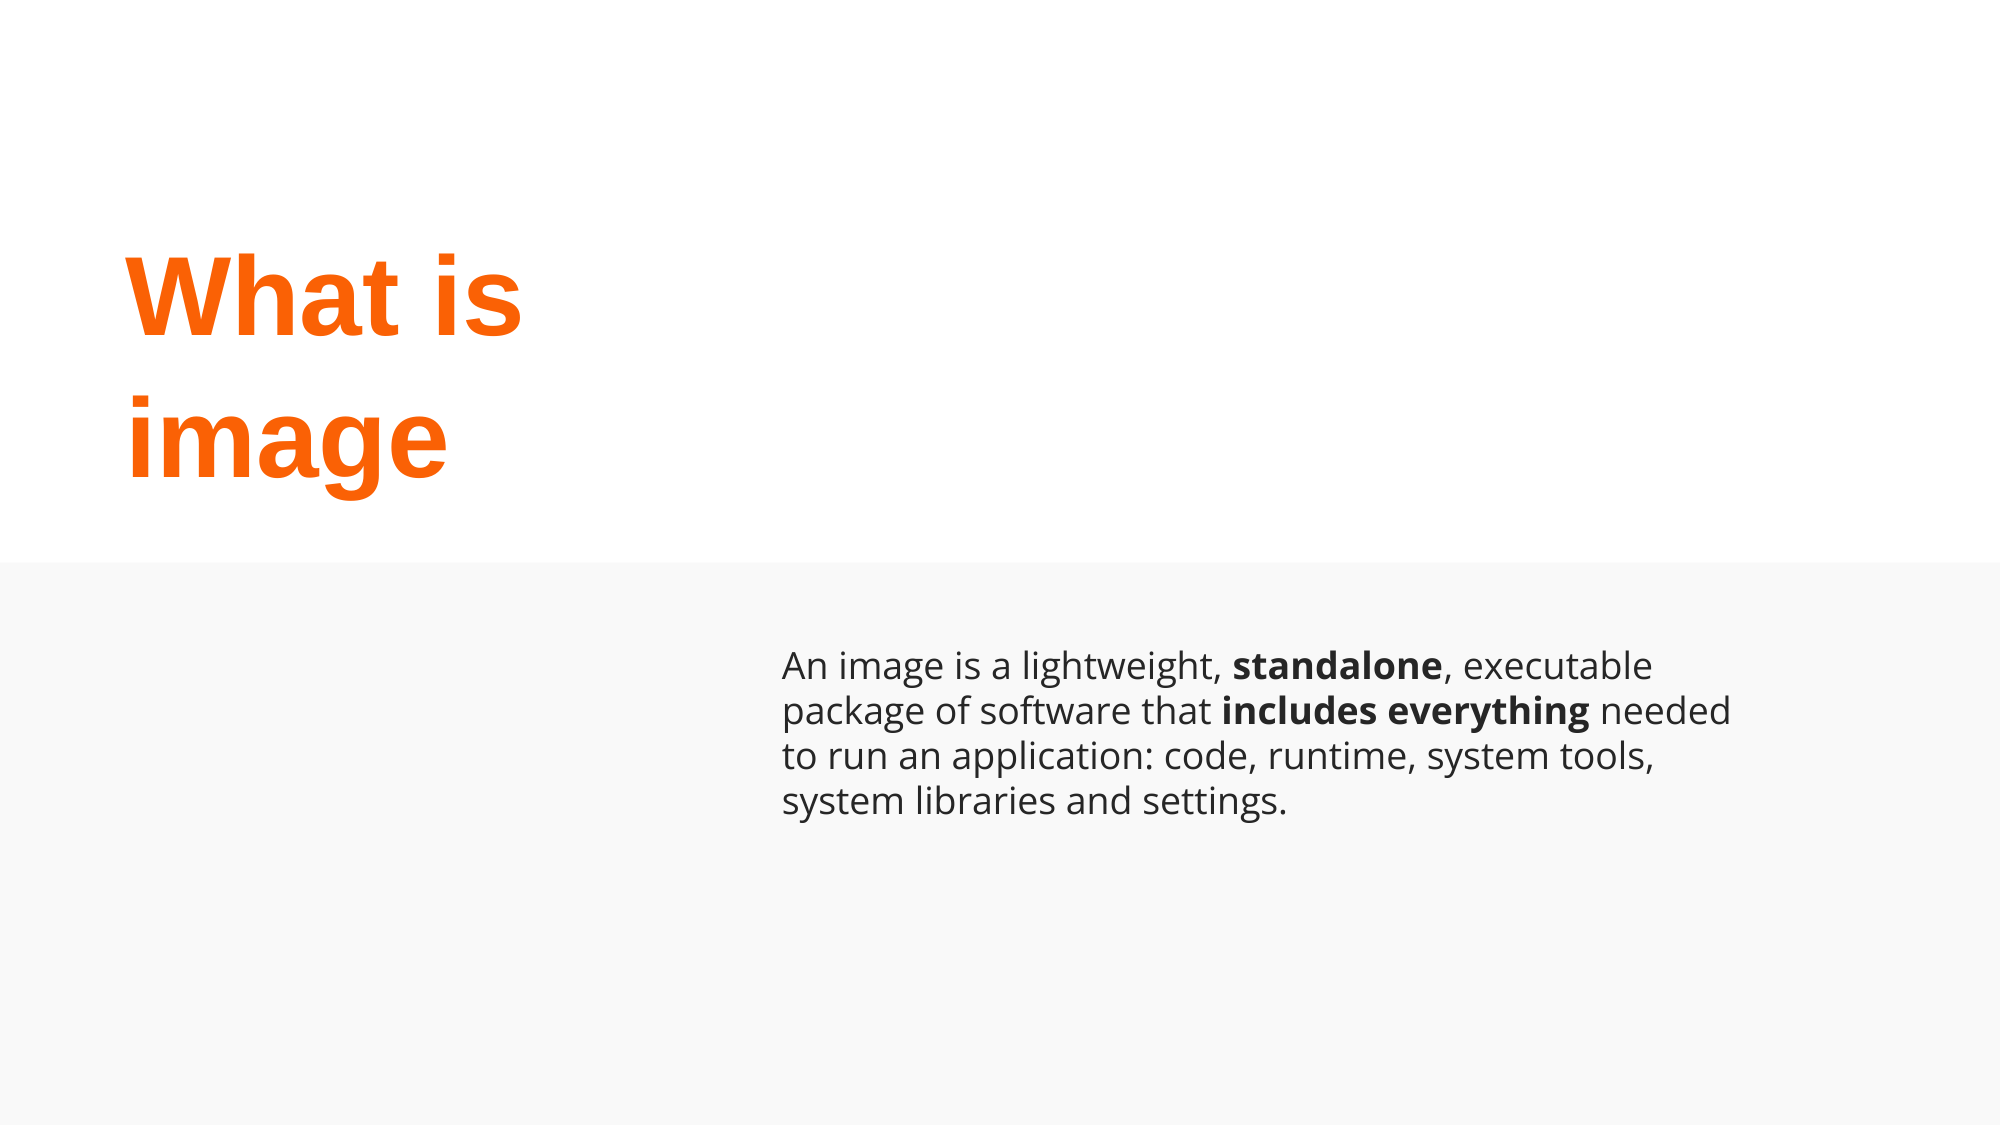

What is
image
An image is a lightweight, standalone, executable package of software that includes everything needed to run an application: code, runtime, system tools, system libraries and settings.